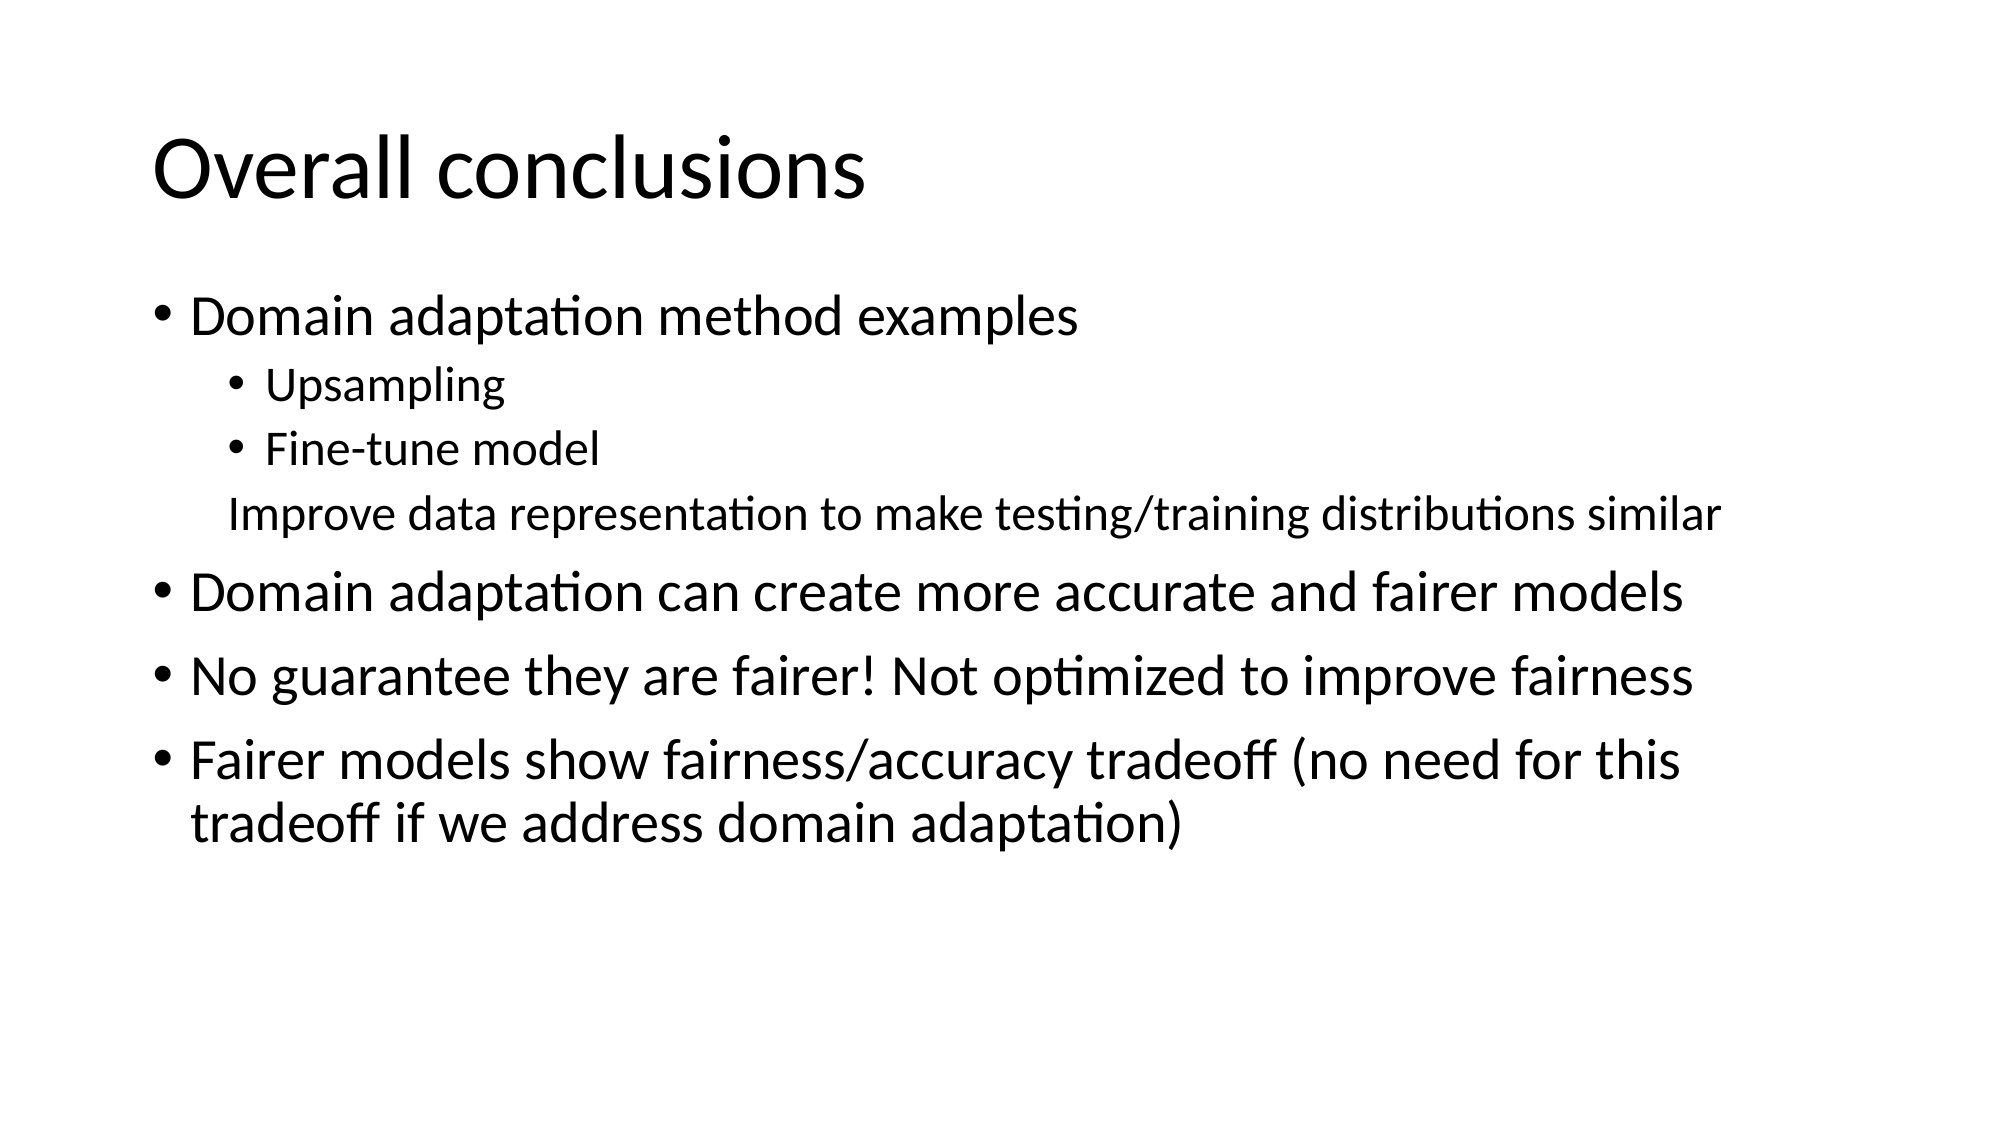

# Overall conclusions
Domain adaptation method examples
Upsampling
Fine-tune model
Improve data representation to make testing/training distributions similar
Domain adaptation can create more accurate and fairer models
No guarantee they are fairer! Not optimized to improve fairness
Fairer models show fairness/accuracy tradeoff (no need for this tradeoff if we address domain adaptation)